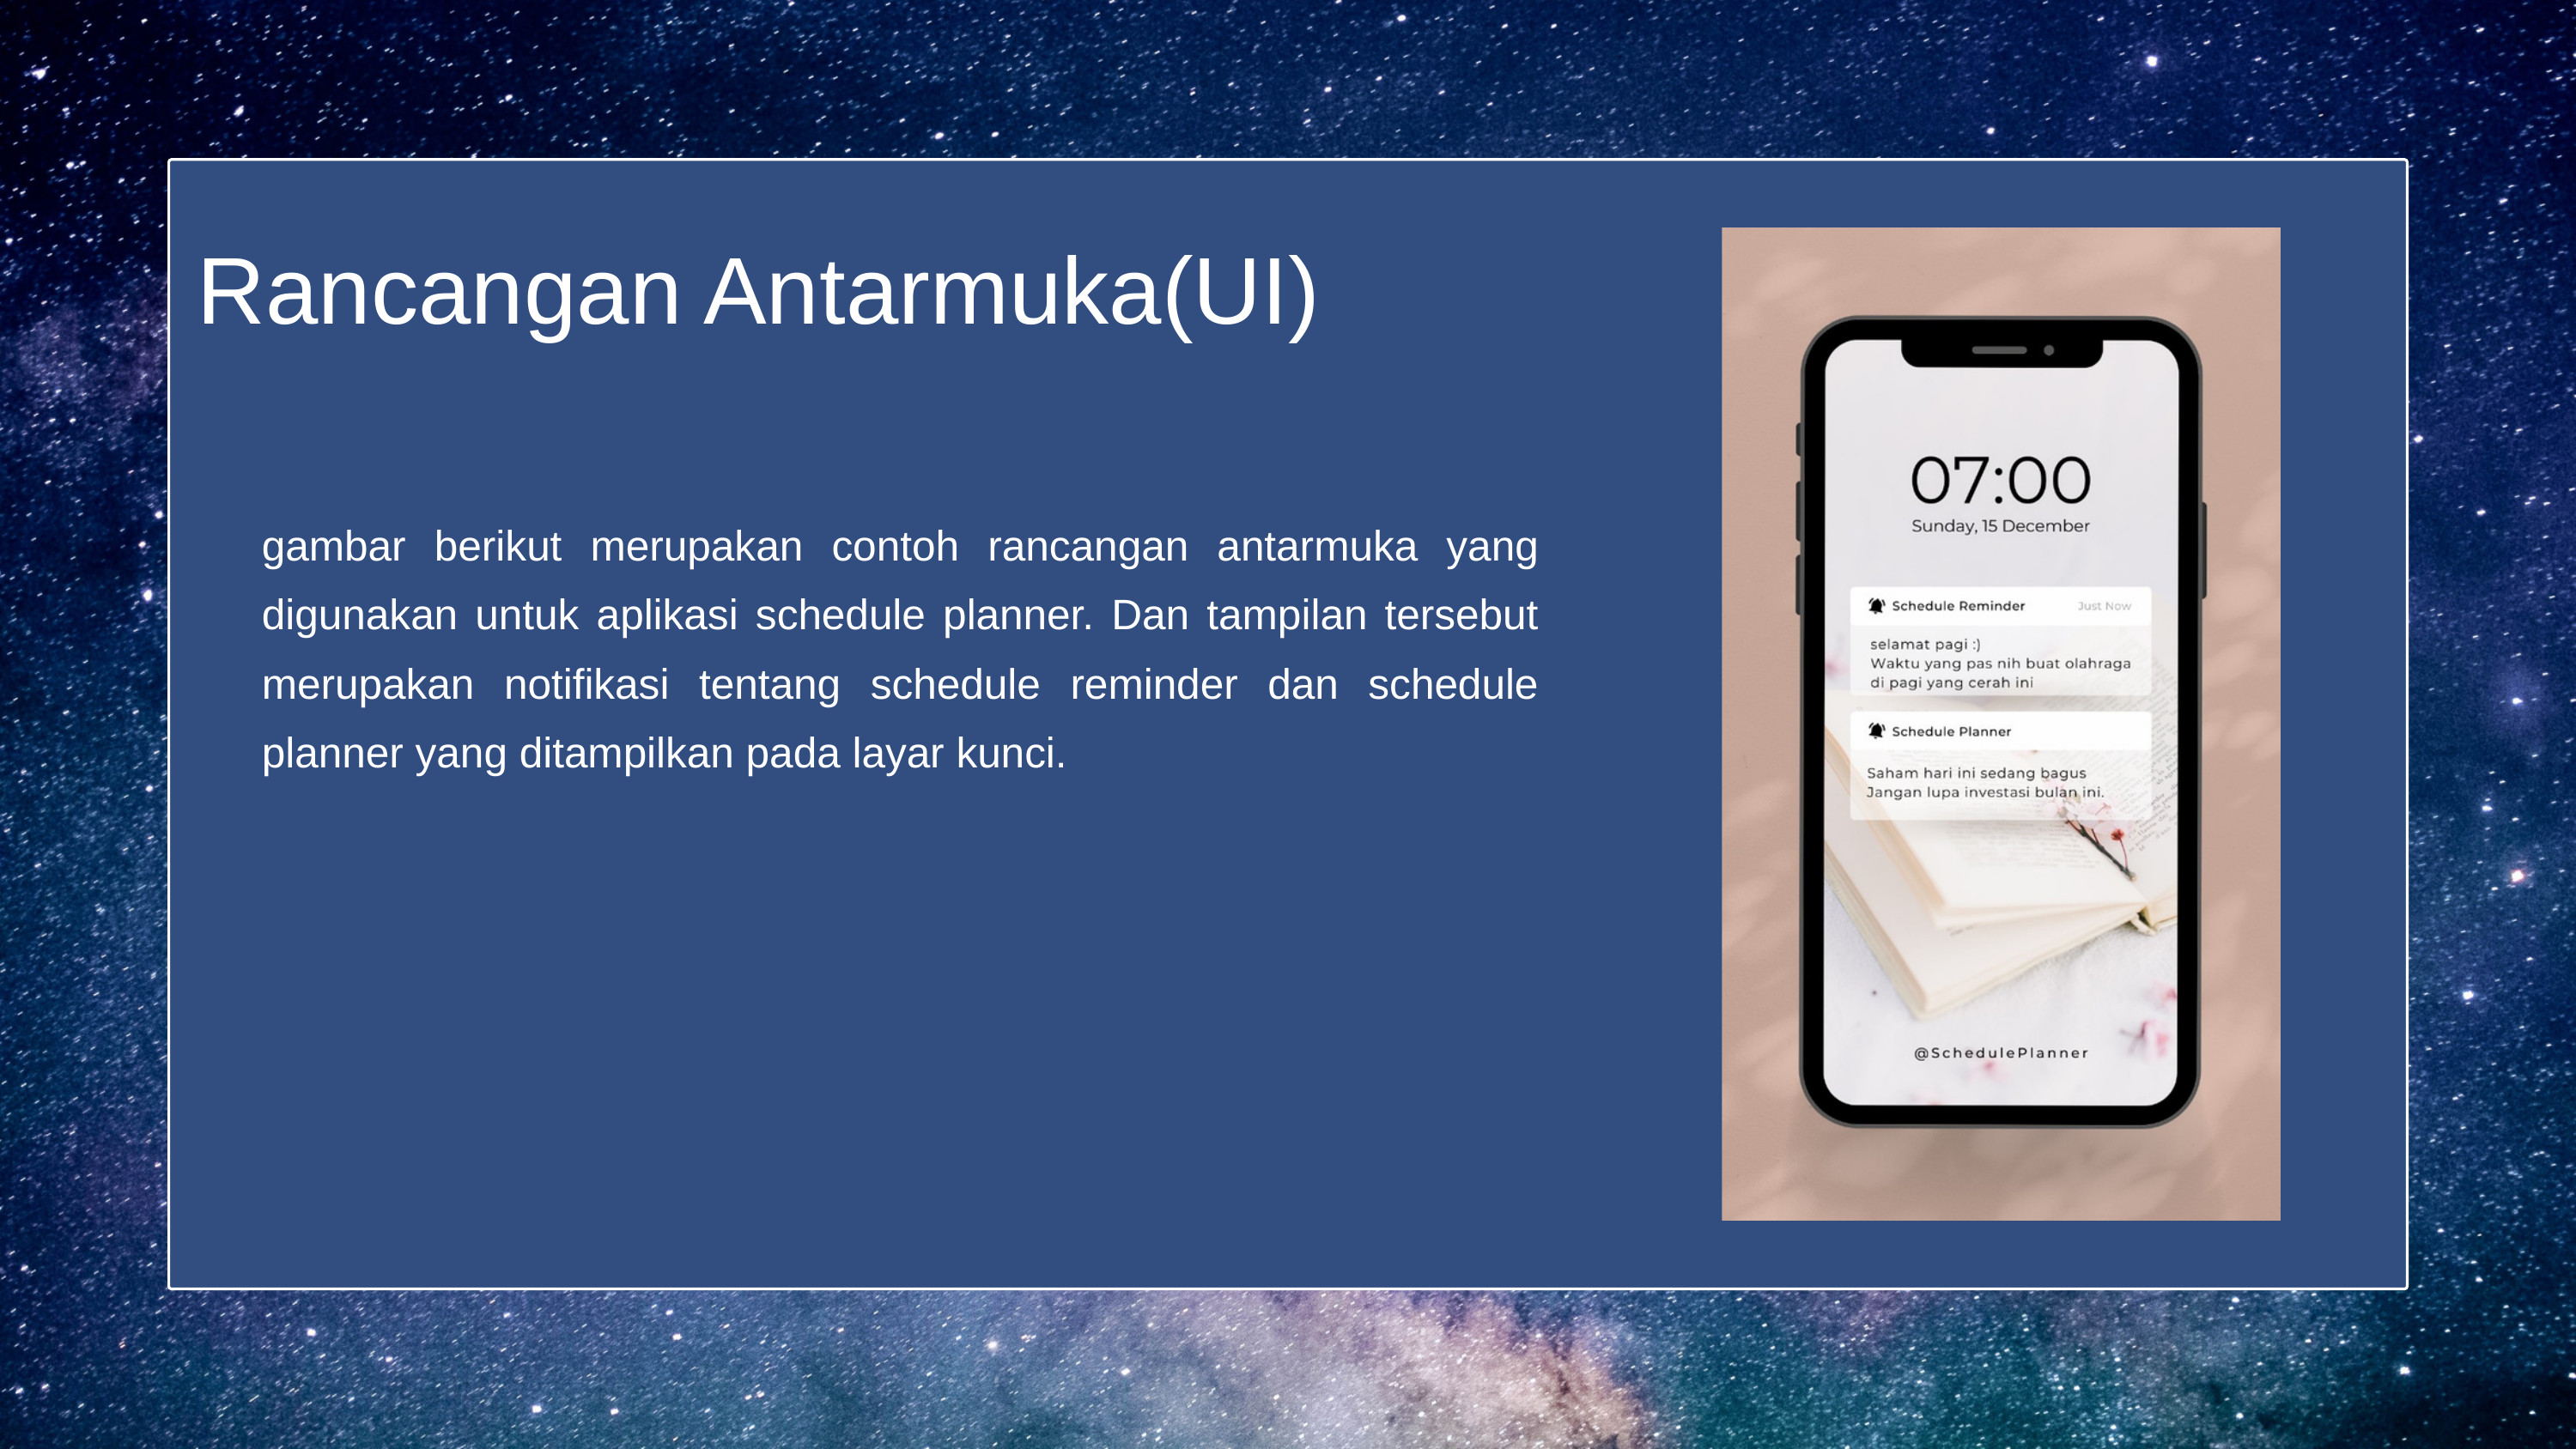

Rancangan Antarmuka(UI)
gambar berikut merupakan contoh rancangan antarmuka yang digunakan untuk aplikasi schedule planner. Dan tampilan tersebut merupakan notifikasi tentang schedule reminder dan schedule planner yang ditampilkan pada layar kunci.